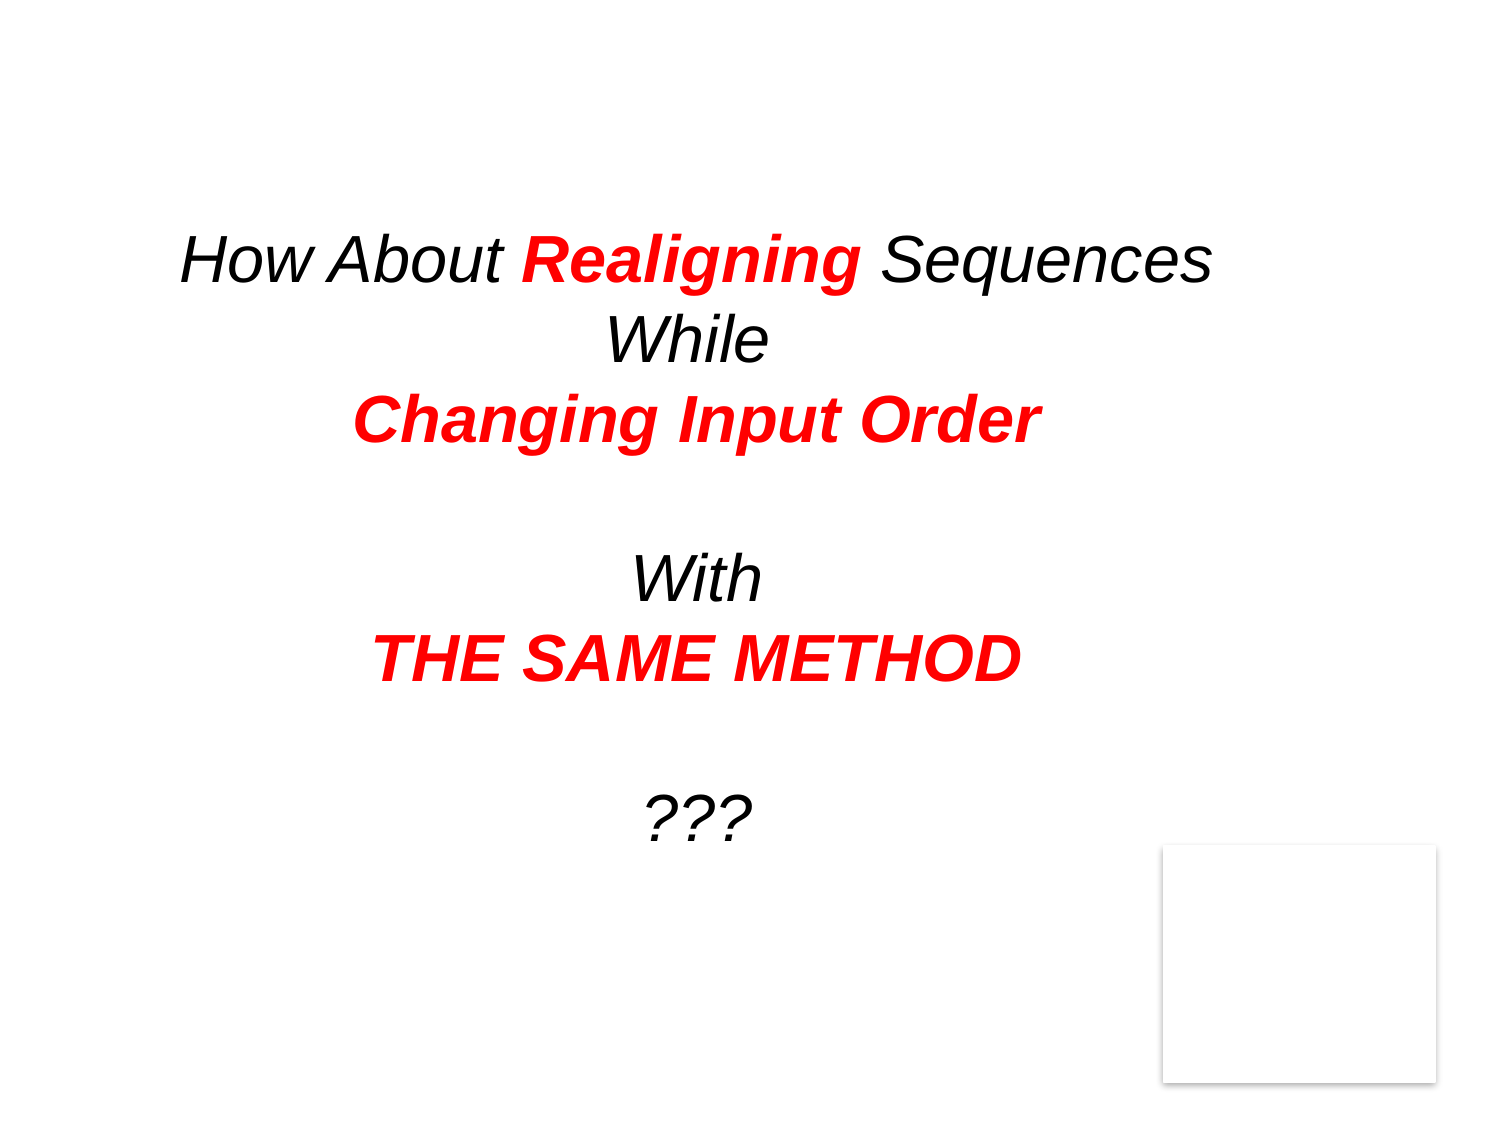

How About Realigning Sequences While
Changing Input Order

With
THE SAME METHOD

???